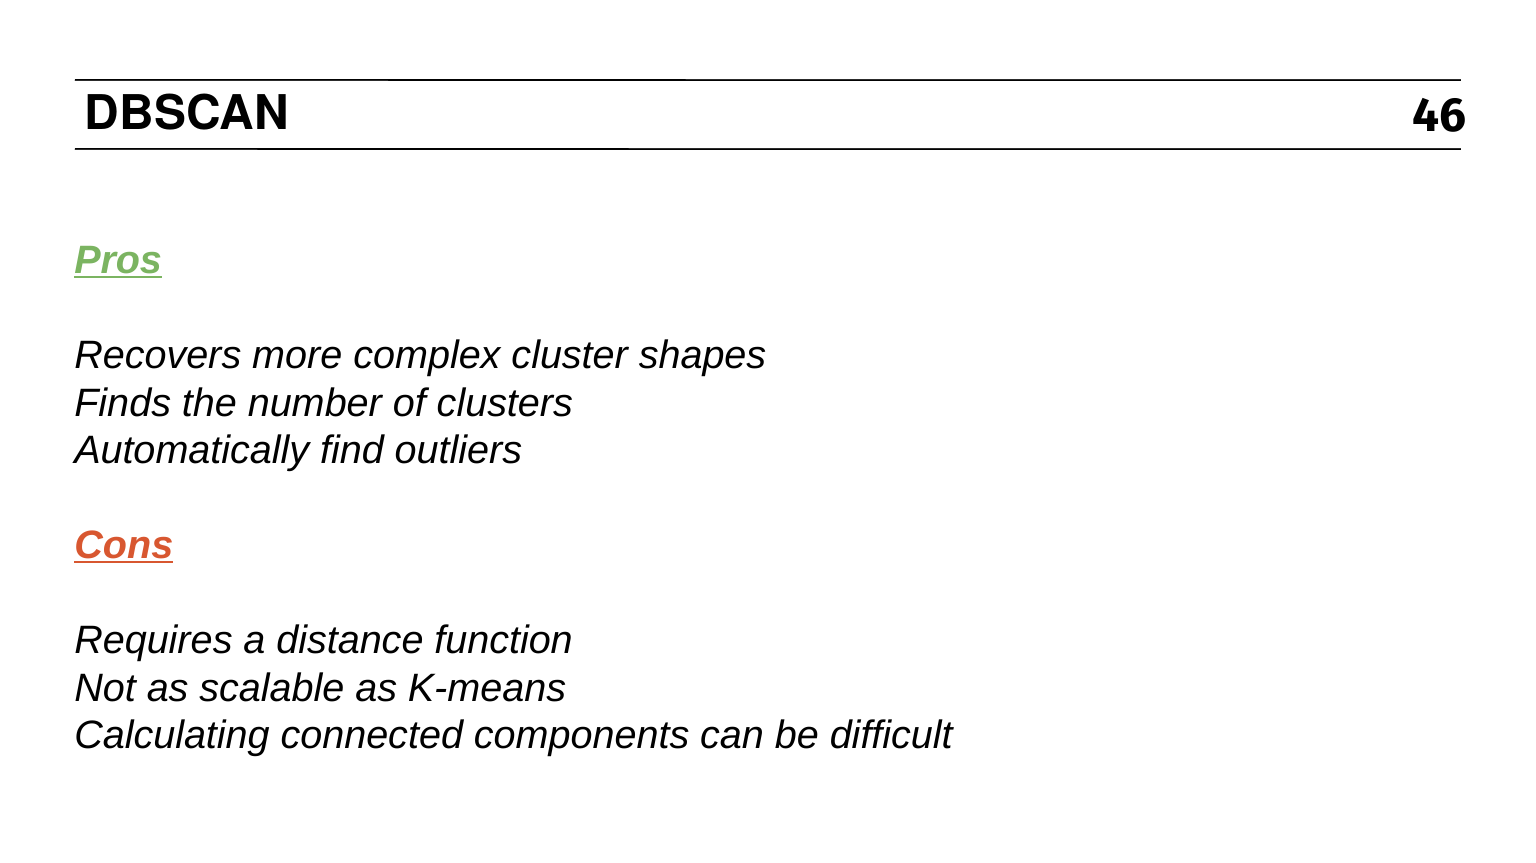

# DBSCAN
46

Pros

Recovers more complex cluster shapes
Finds the number of clusters
Automatically find outliers

Cons

Requires a distance function
Not as scalable as K-means
Calculating connected components can be difficult